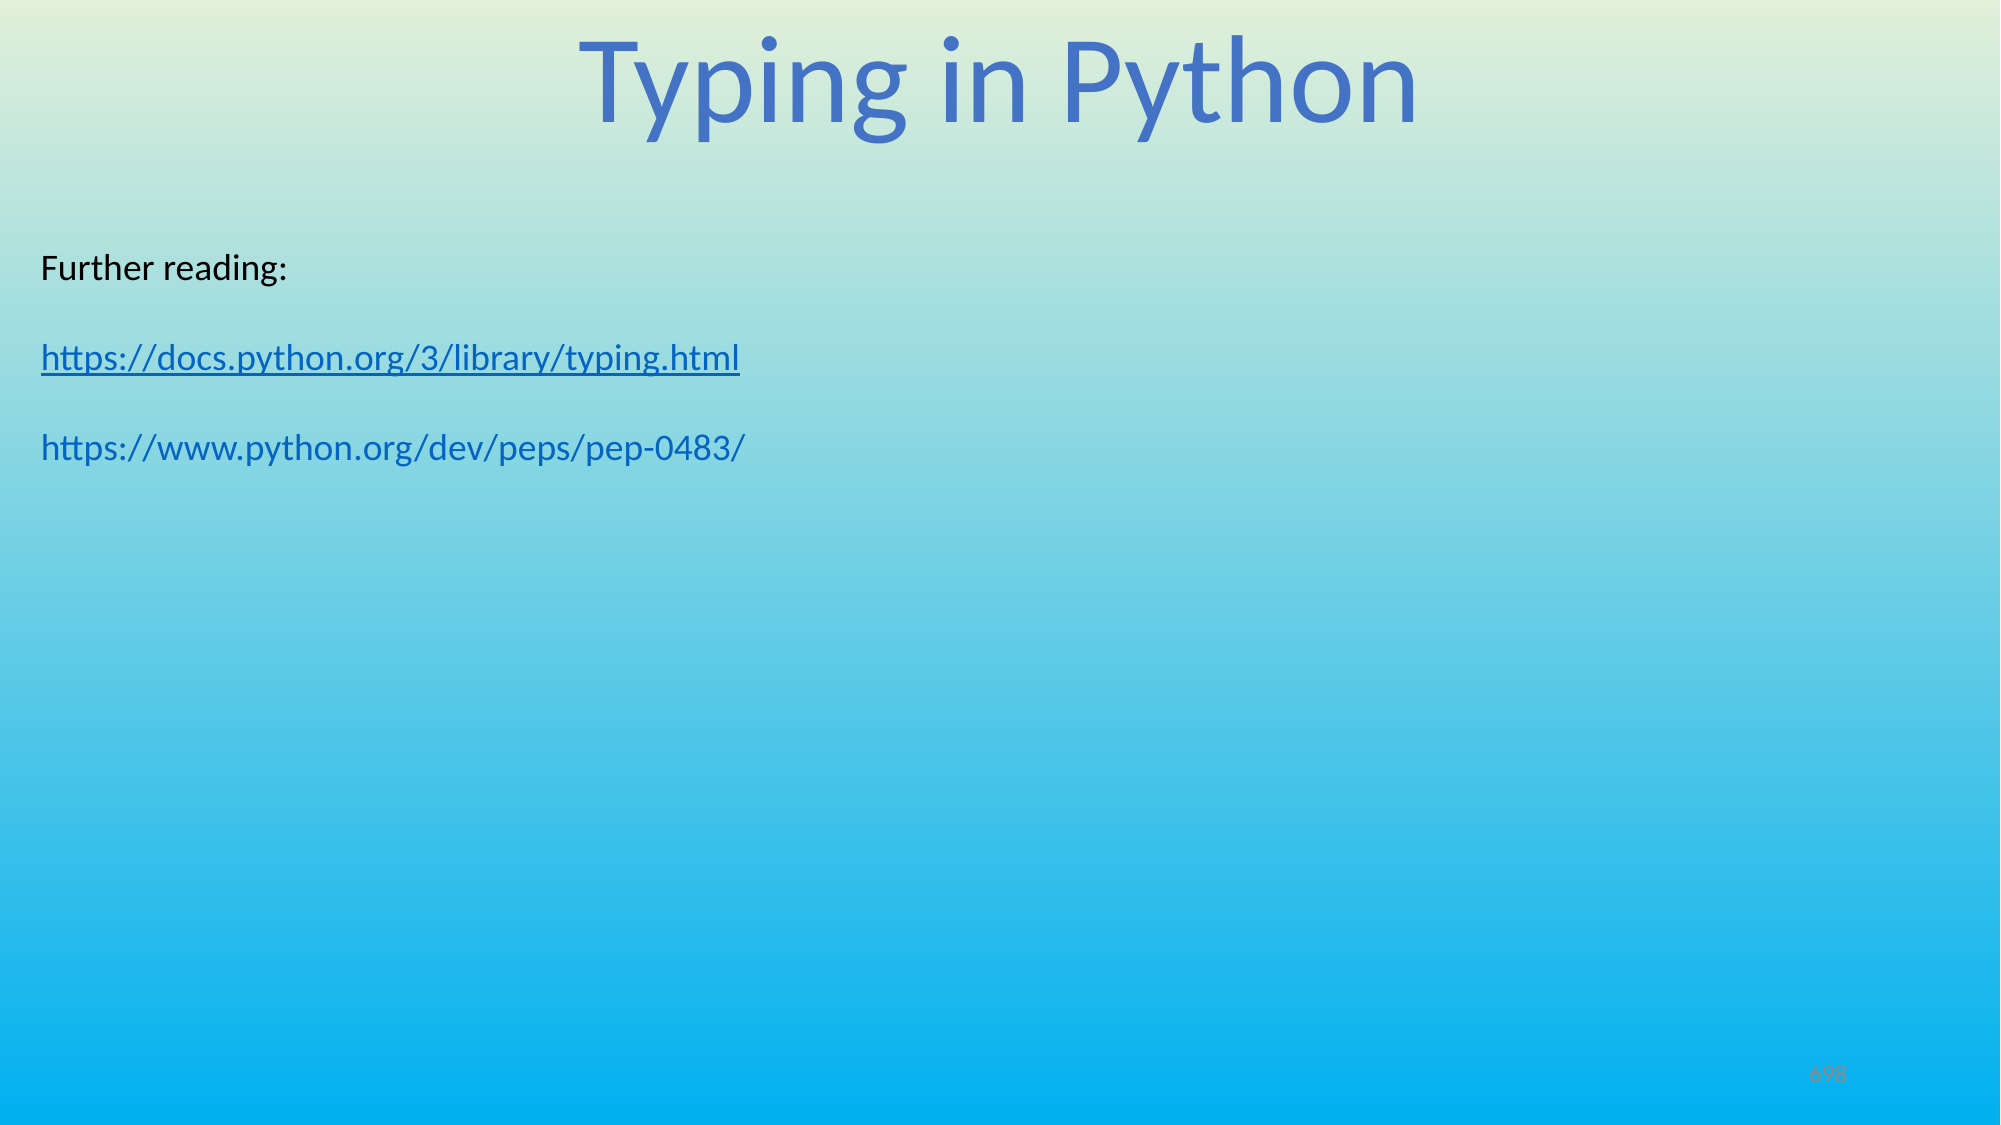

# Typing in Python
Further reading:

https://docs.python.org/3/library/typing.html

https://www.python.org/dev/peps/pep-0483/

698